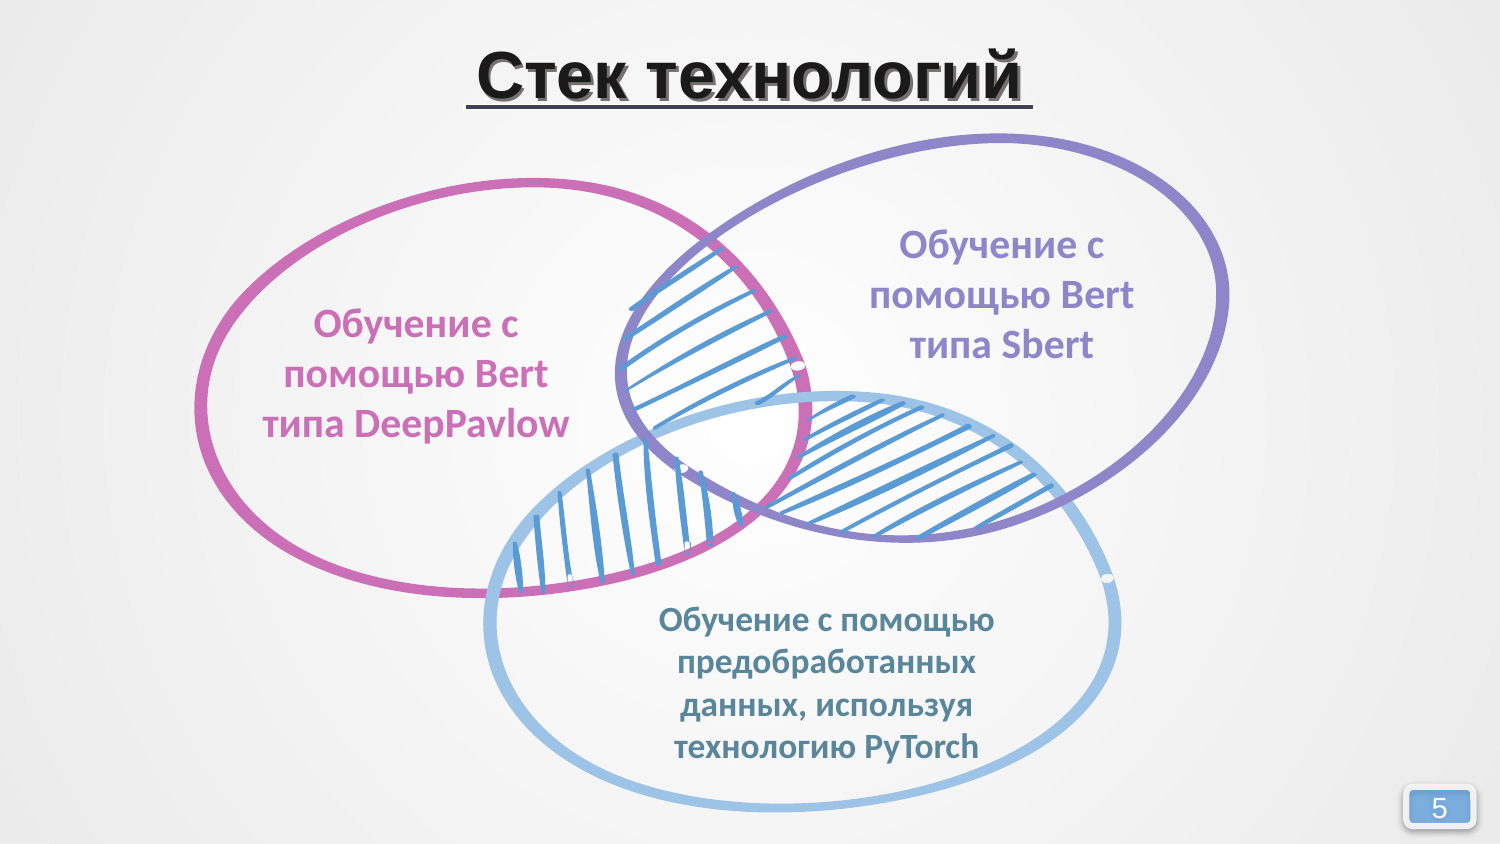

Стек технологий
Стек технологий

Обучение с помощью Bert
типа Sbert
Обучение с помощью Bert
типа DeepPavlow
Обучение с помощью предобработанных данных, используя технологию PyTorch
5